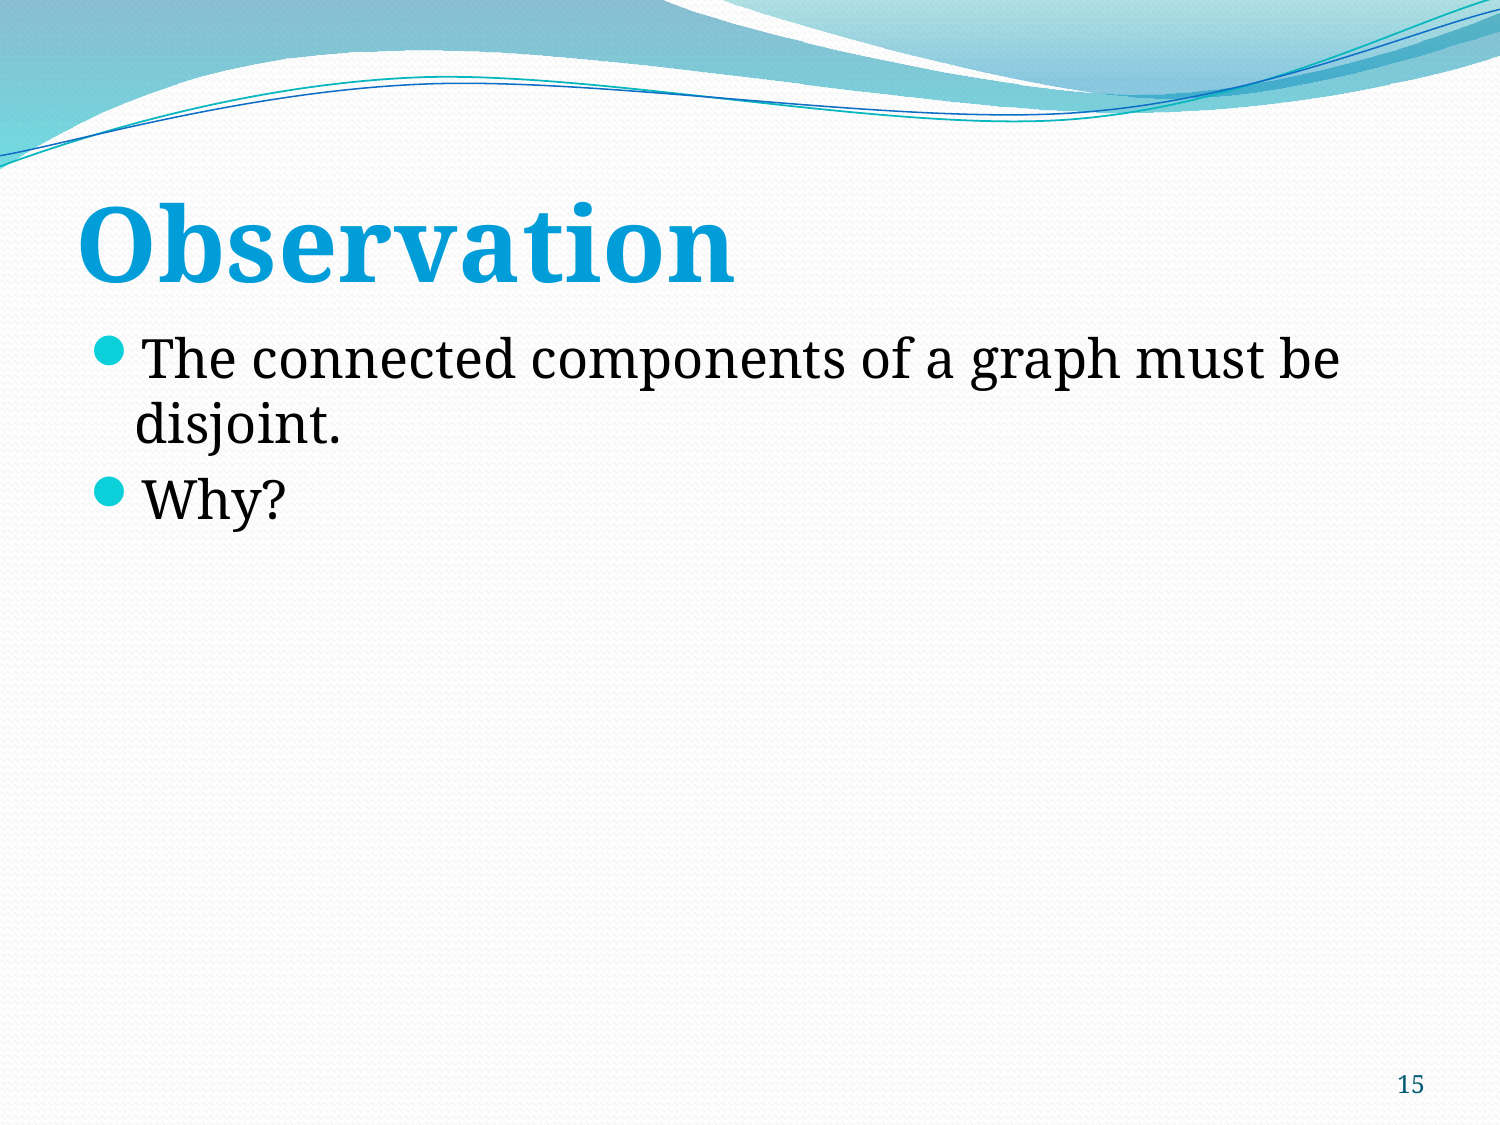

# Observation
The connected components of a graph must be disjoint.
Why?
15